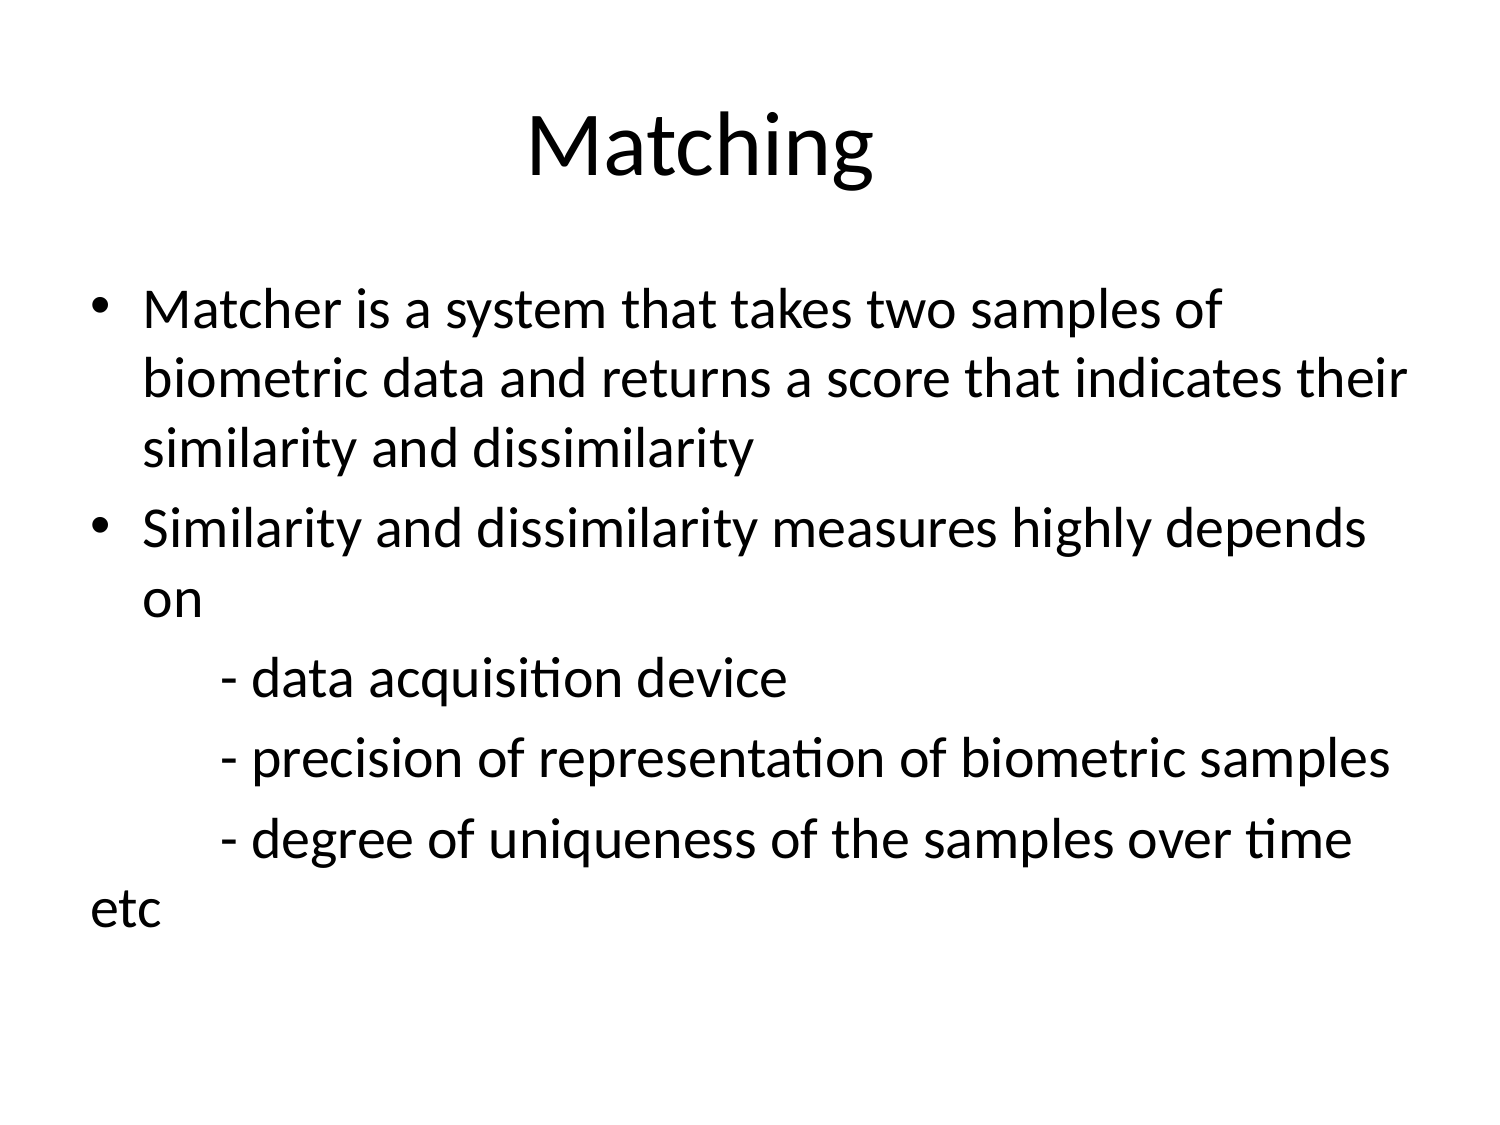

# Matching
Matcher is a system that takes two samples of biometric data and returns a score that indicates their similarity and dissimilarity
Similarity and dissimilarity measures highly depends on
	- data acquisition device
	- precision of representation of biometric samples
	- degree of uniqueness of the samples over time etc